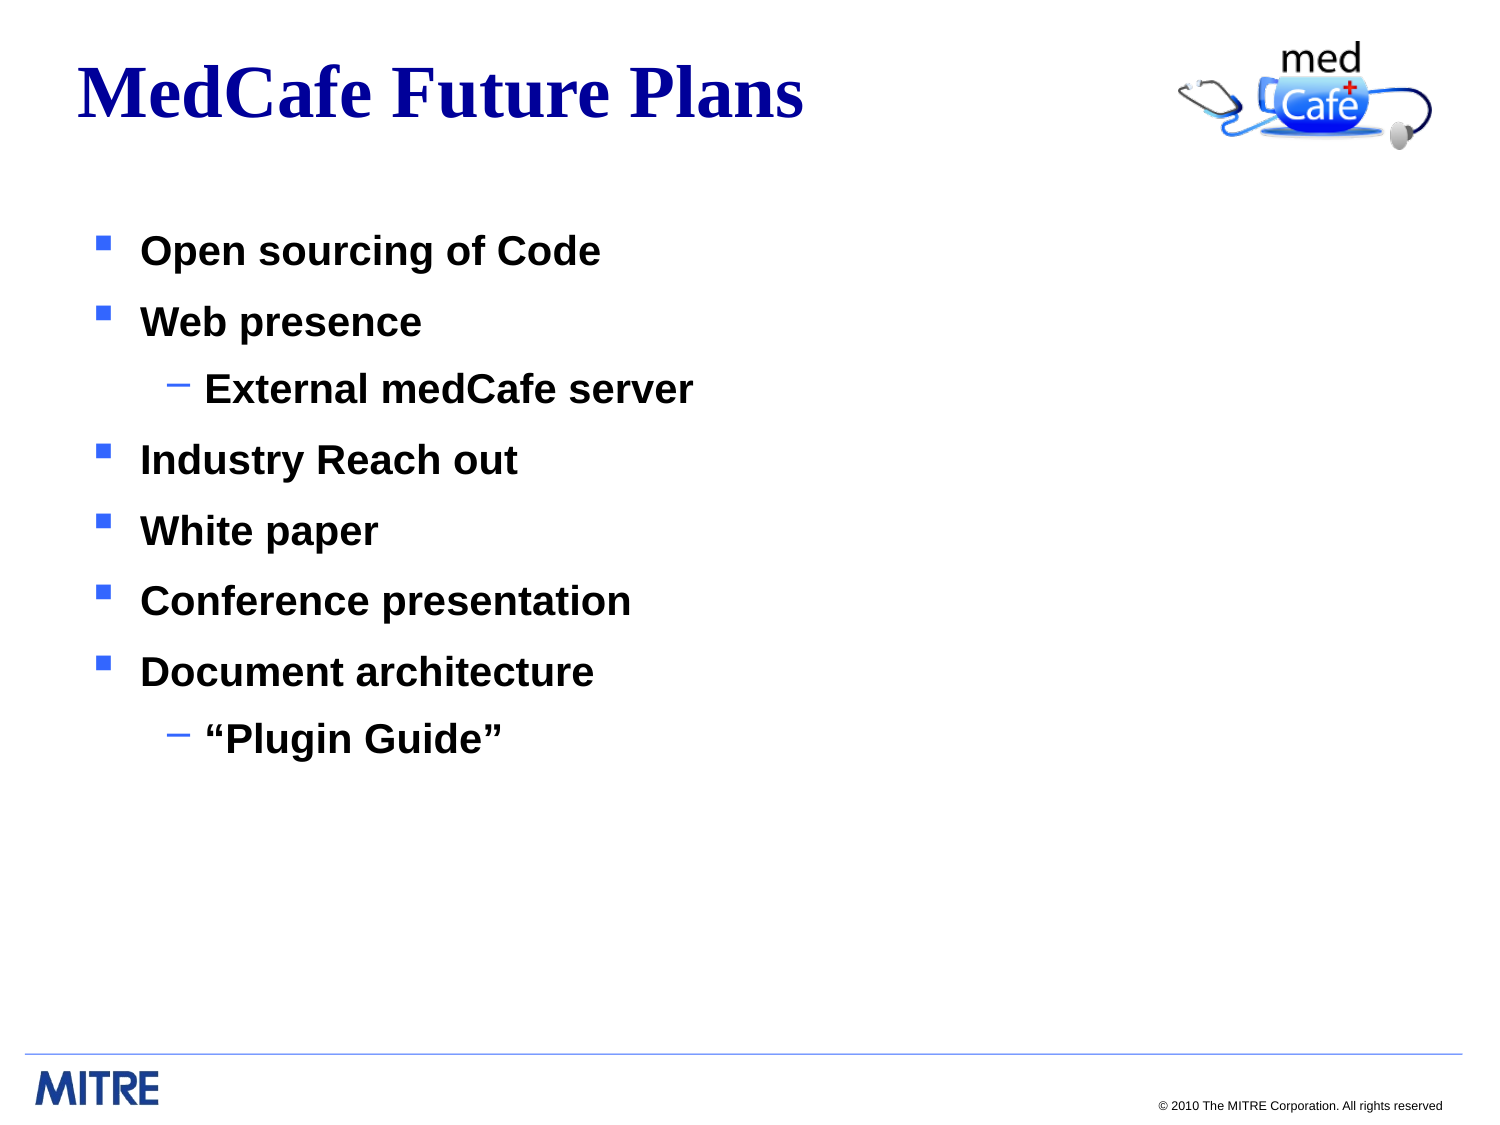

# MedCafe Future Plans
Open sourcing of Code
Web presence
External medCafe server
Industry Reach out
White paper
Conference presentation
Document architecture
“Plugin Guide”